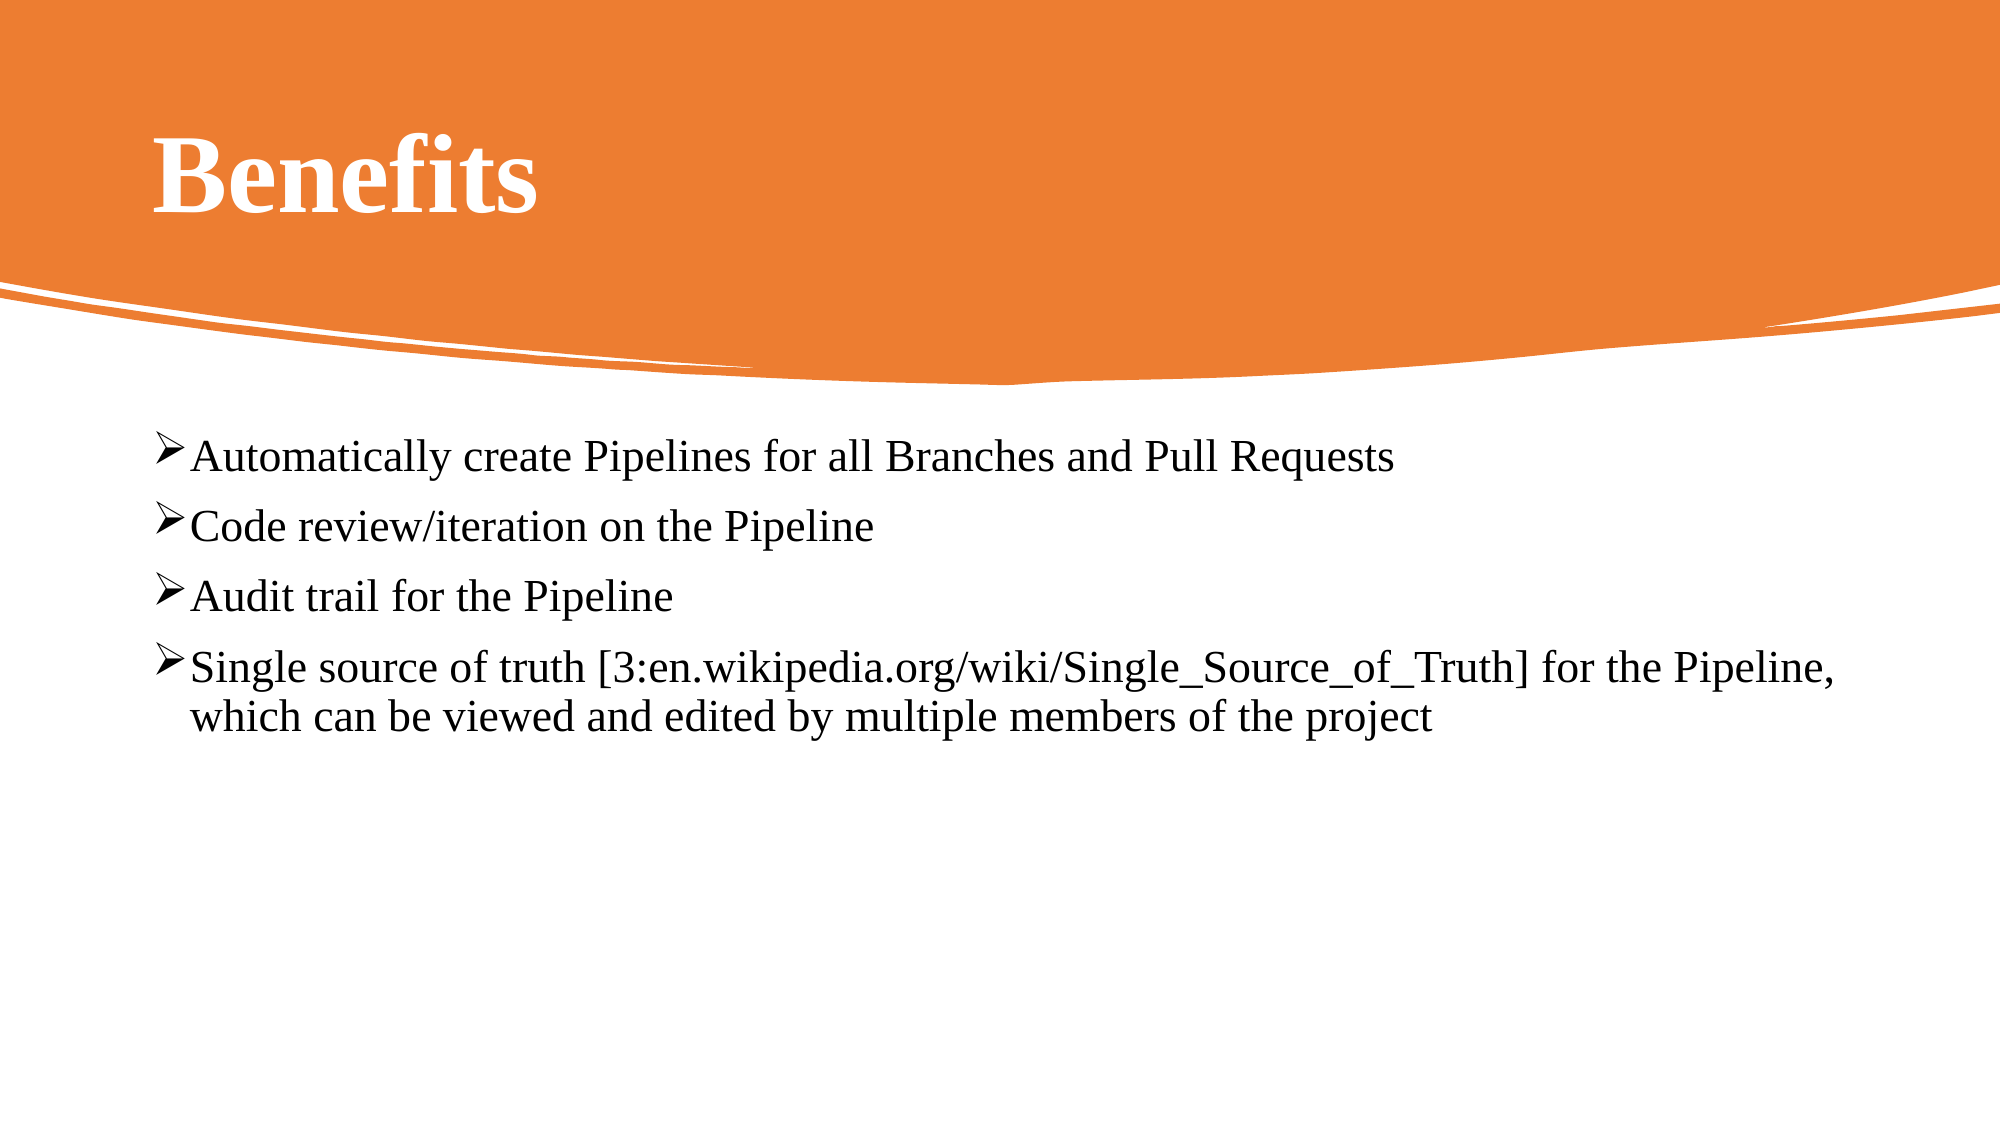

# Benefits
Automatically create Pipelines for all Branches and Pull Requests
Code review/iteration on the Pipeline
Audit trail for the Pipeline
Single source of truth [3:en.wikipedia.org/wiki/Single_Source_of_Truth] for the Pipeline, which can be viewed and edited by multiple members of the project